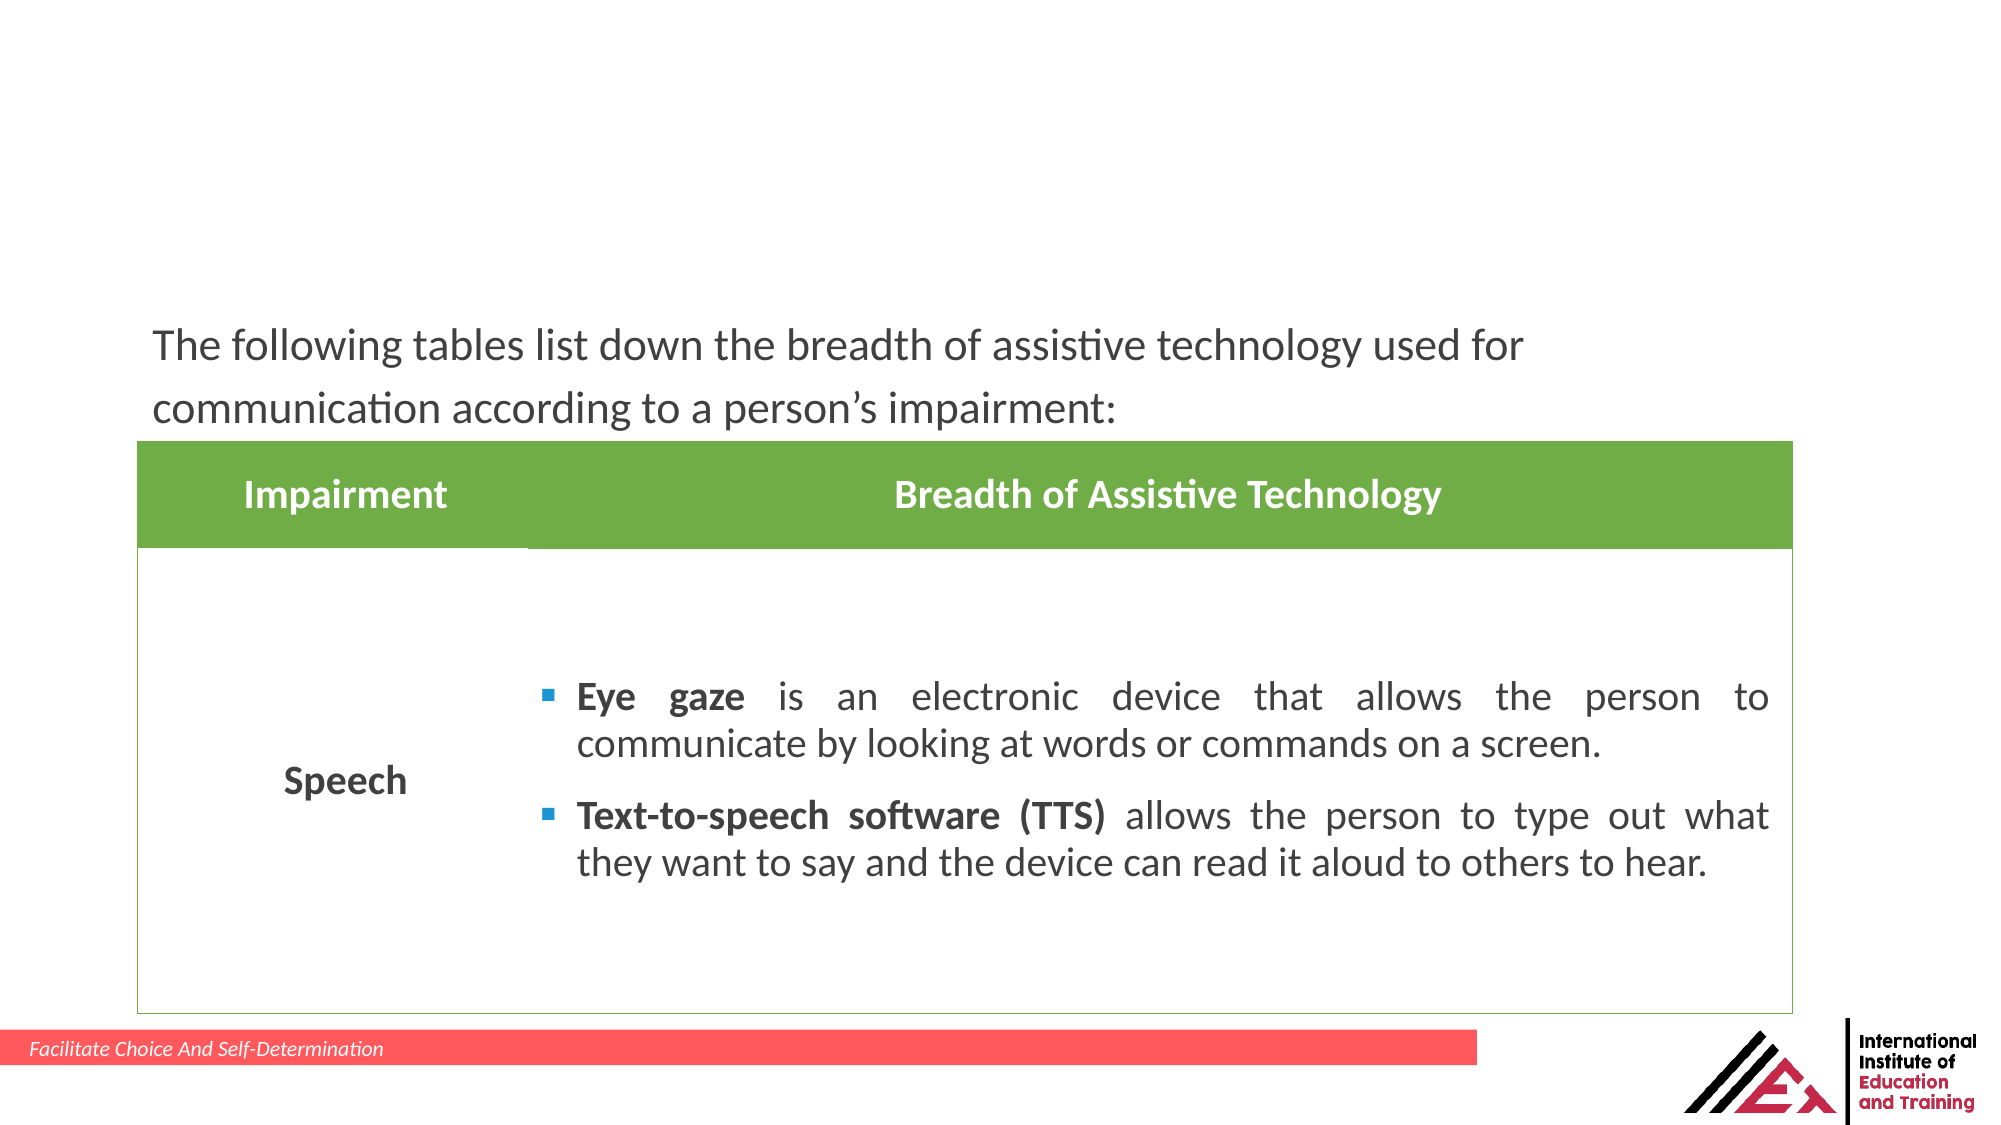

The following tables list down the breadth of assistive technology used for communication according to a person’s impairment:
| Impairment | Breadth of Assistive Technology |
| --- | --- |
| Speech | Eye gaze is an electronic device that allows the person to communicate by looking at words or commands on a screen. Text-to-speech software (TTS) allows the person to type out what they want to say and the device can read it aloud to others to hear. |
Facilitate Choice And Self-Determination